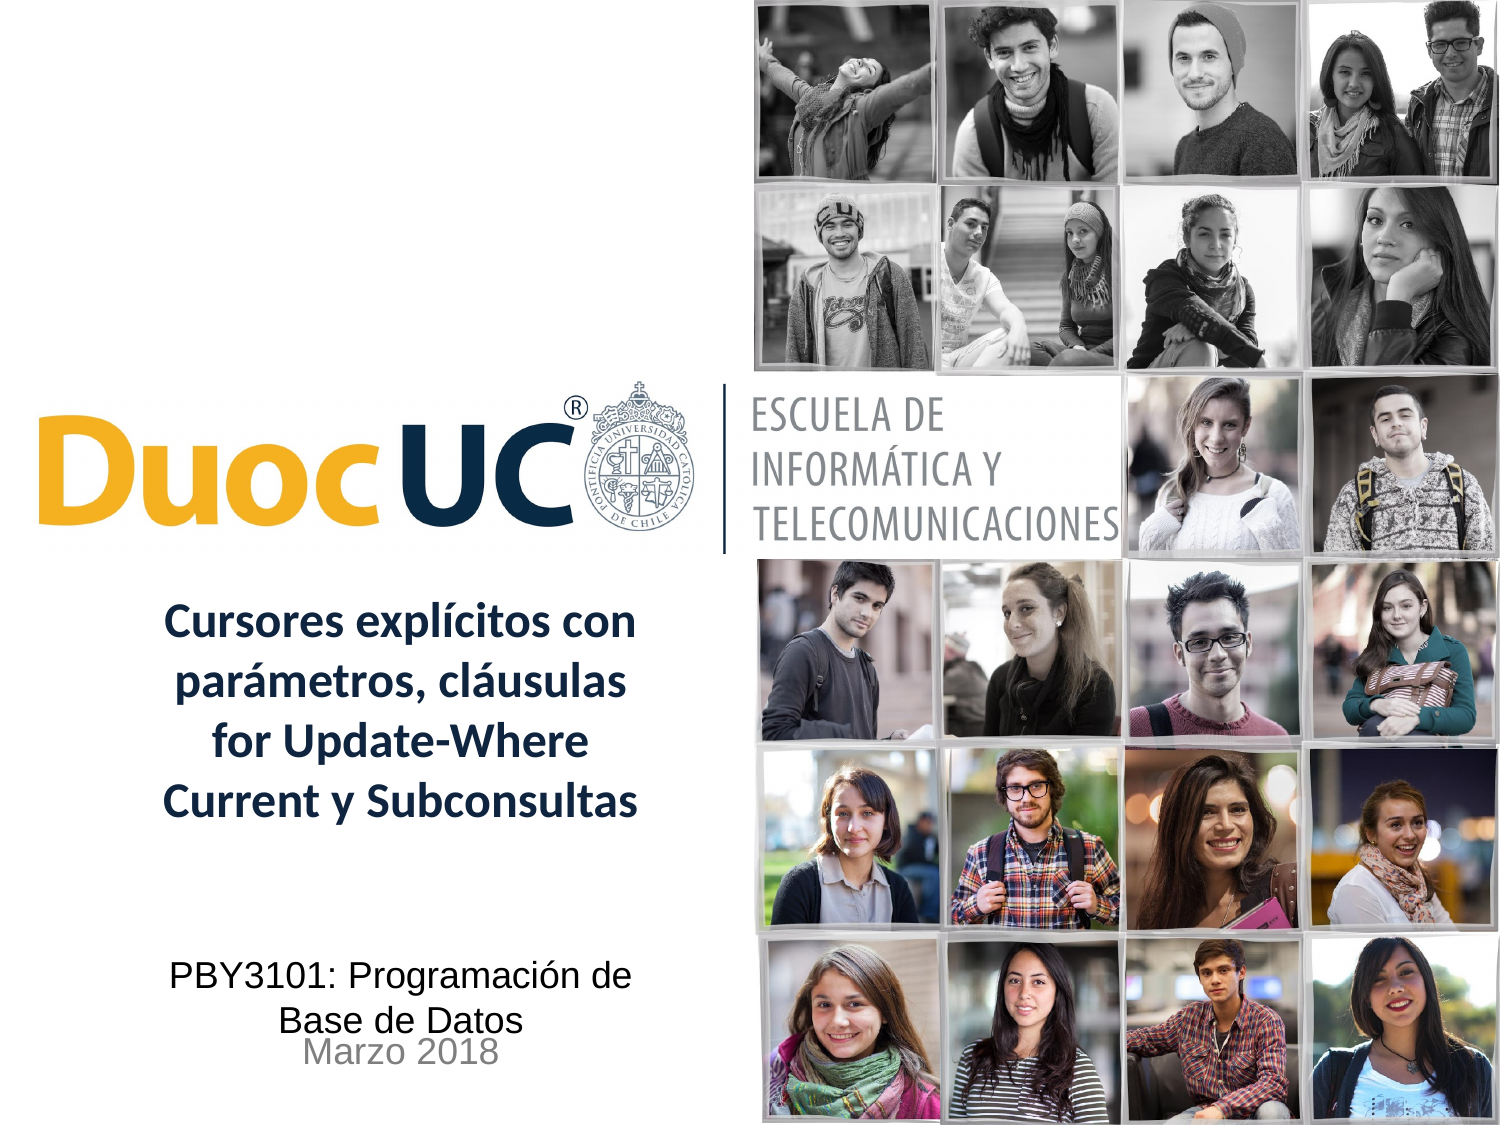

Cursores explícitos con parámetros, cláusulas for Update-Where Current y Subconsultas
PBY3101: Programación de Base de Datos
Marzo 2018